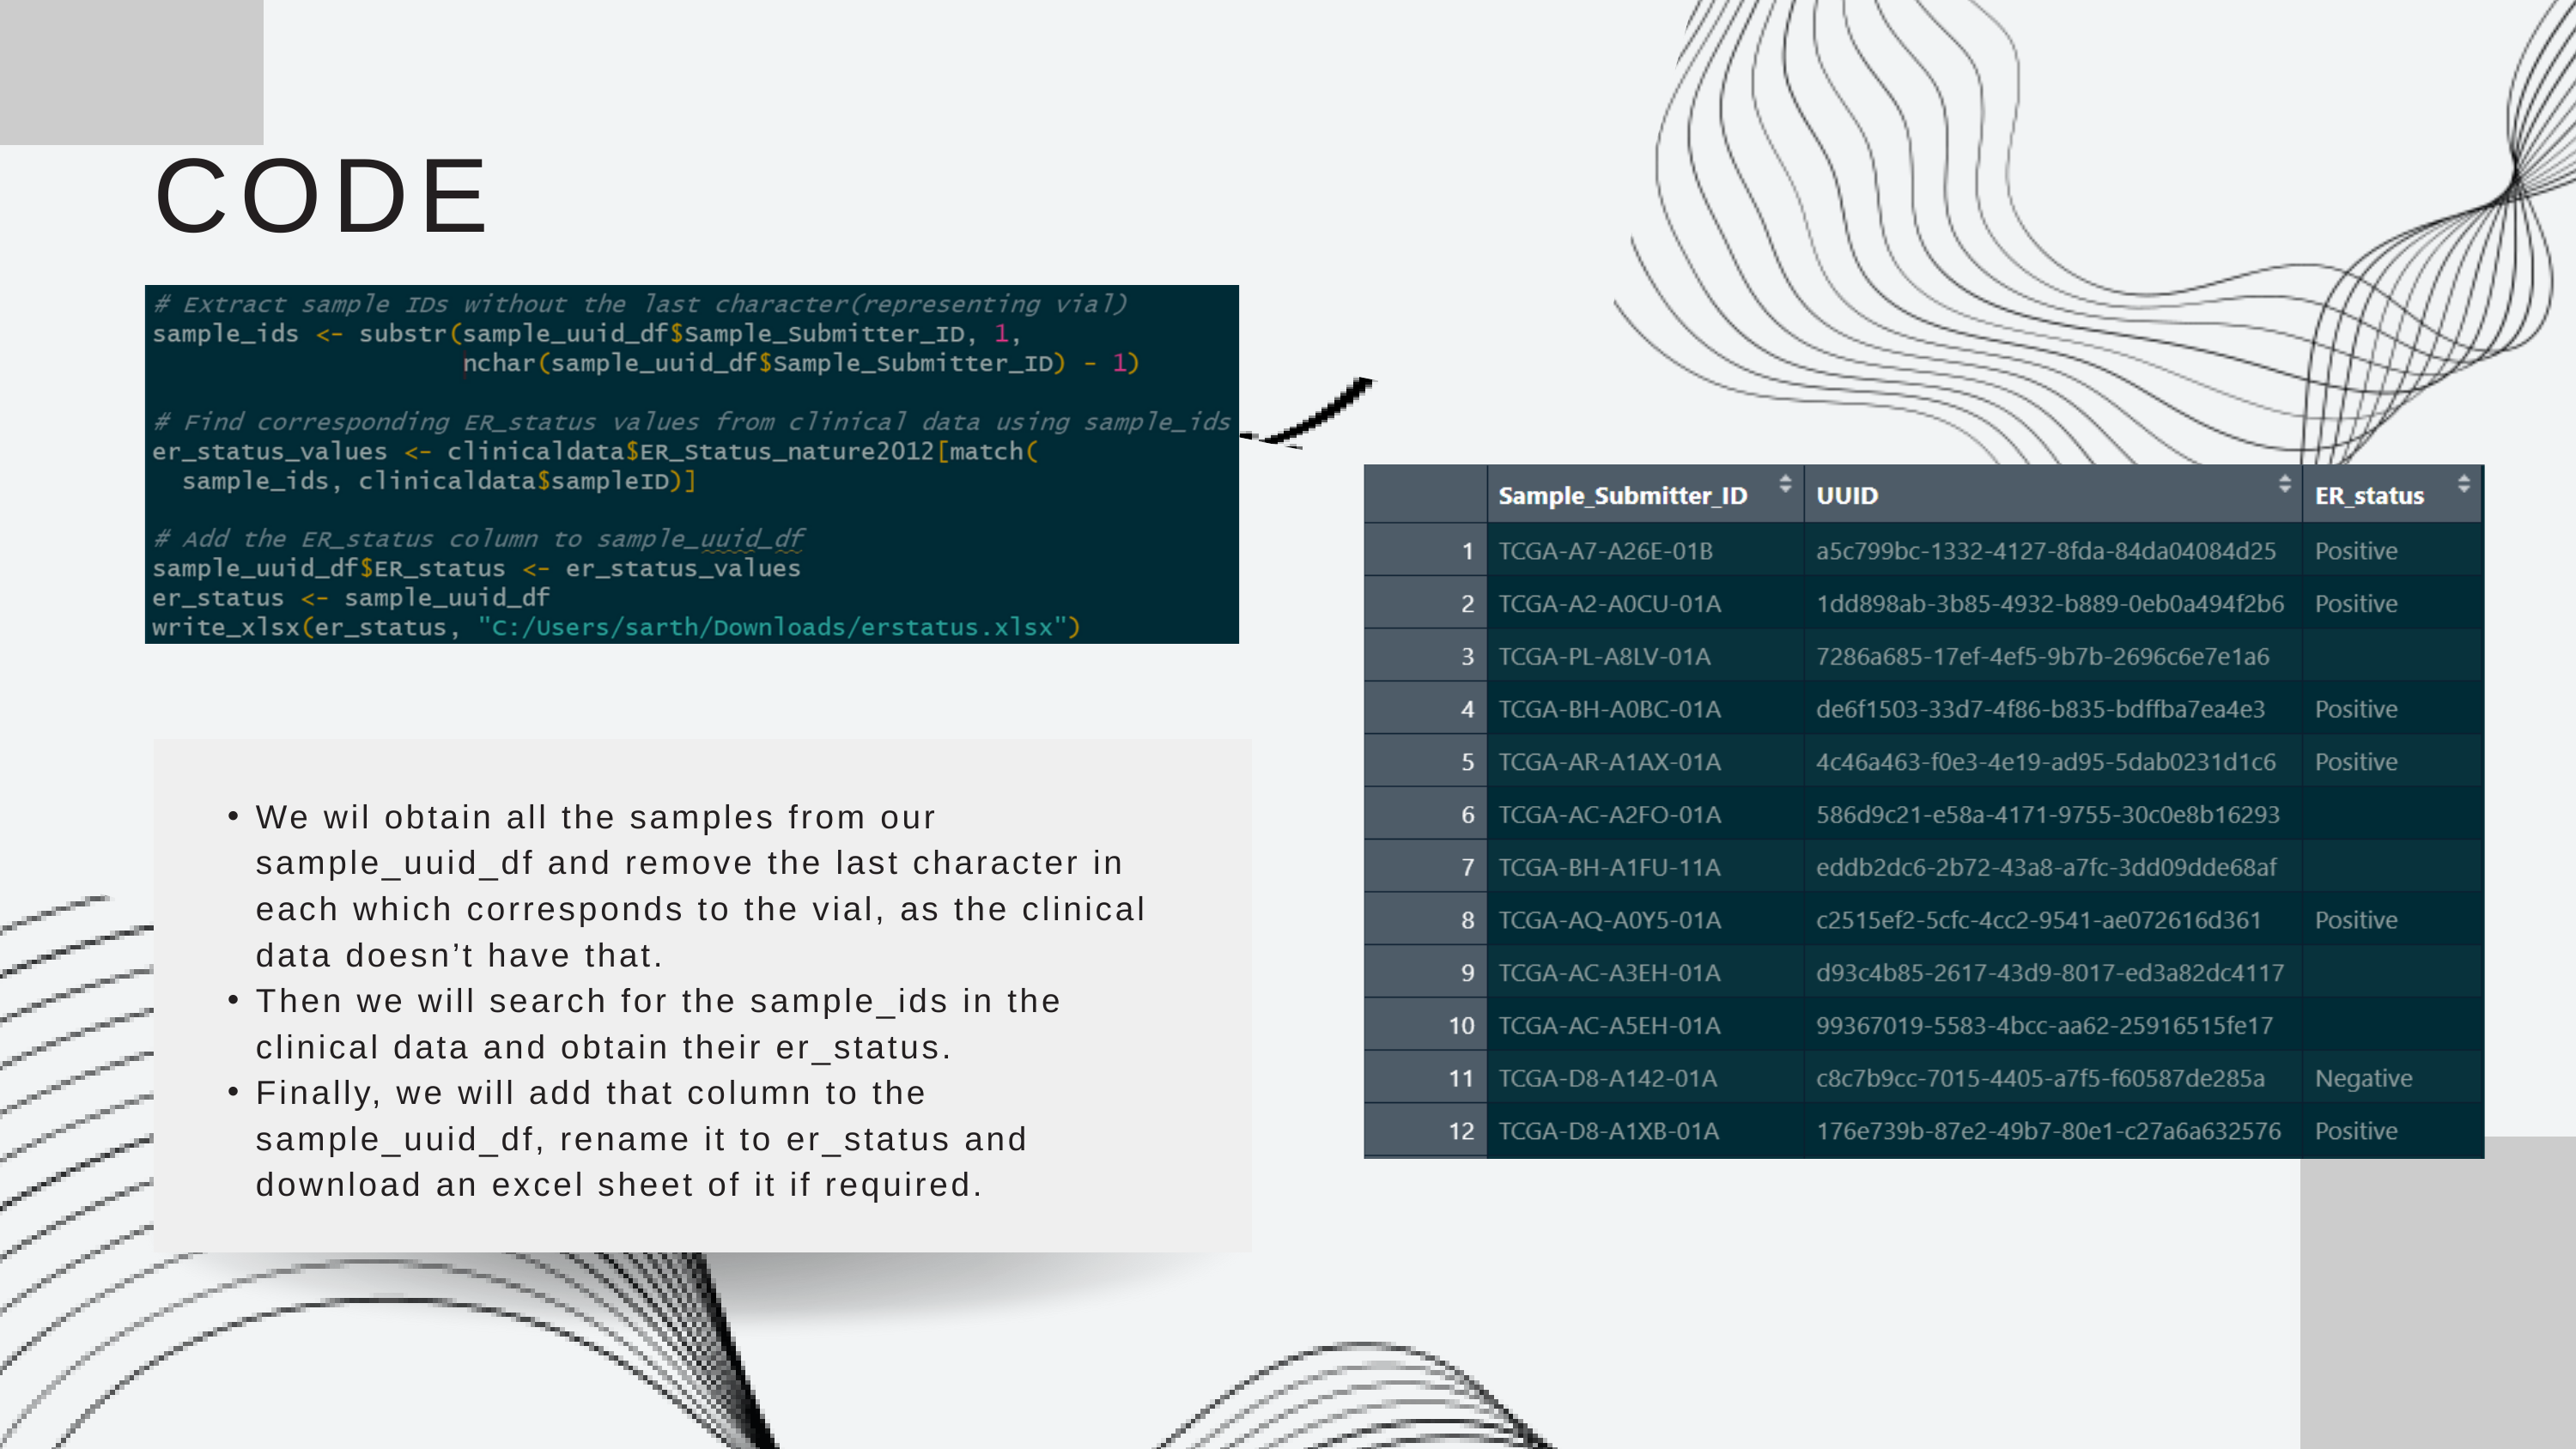

CODE

We wil obtain all the samples from our sample_uuid_df and remove the last character in each which corresponds to the vial, as the clinical data doesn’t have that.
Then we will search for the sample_ids in the clinical data and obtain their er_status.
Finally, we will add that column to the sample_uuid_df, rename it to er_status and download an excel sheet of it if required.